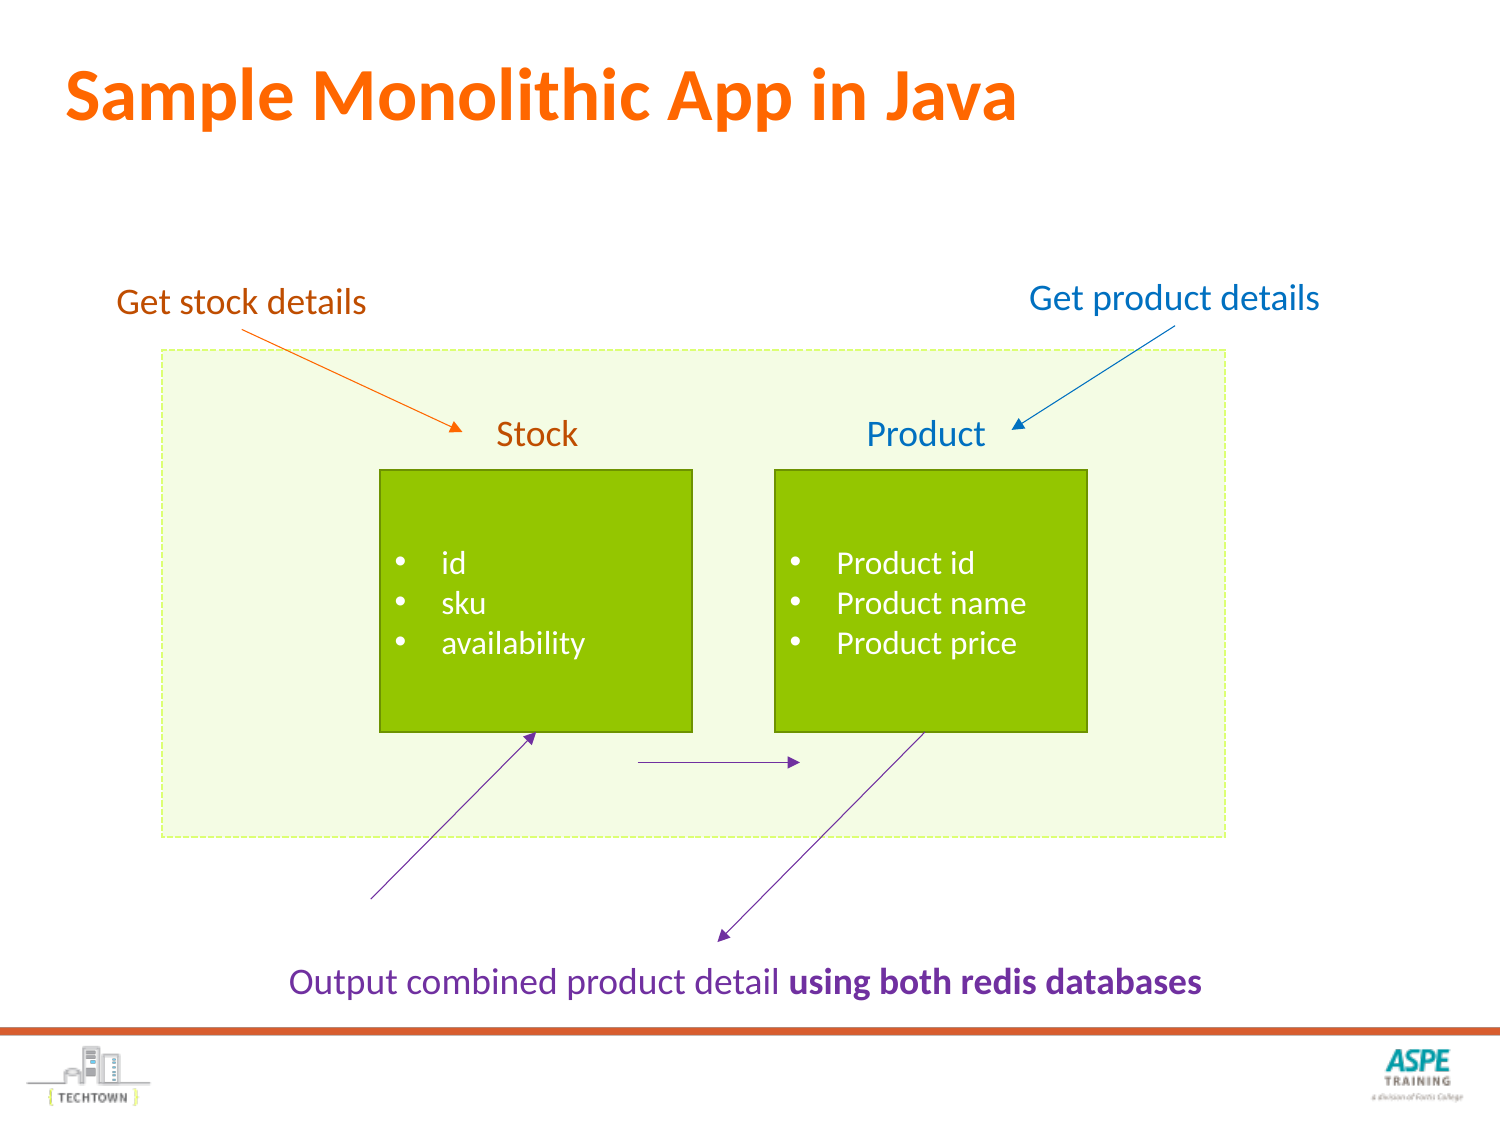

# Sample Monolithic App in Java
Get product details
Get stock details

Stock
Product
id
sku
availability
Product id
Product name
Product price
Output combined product detail using both redis databases